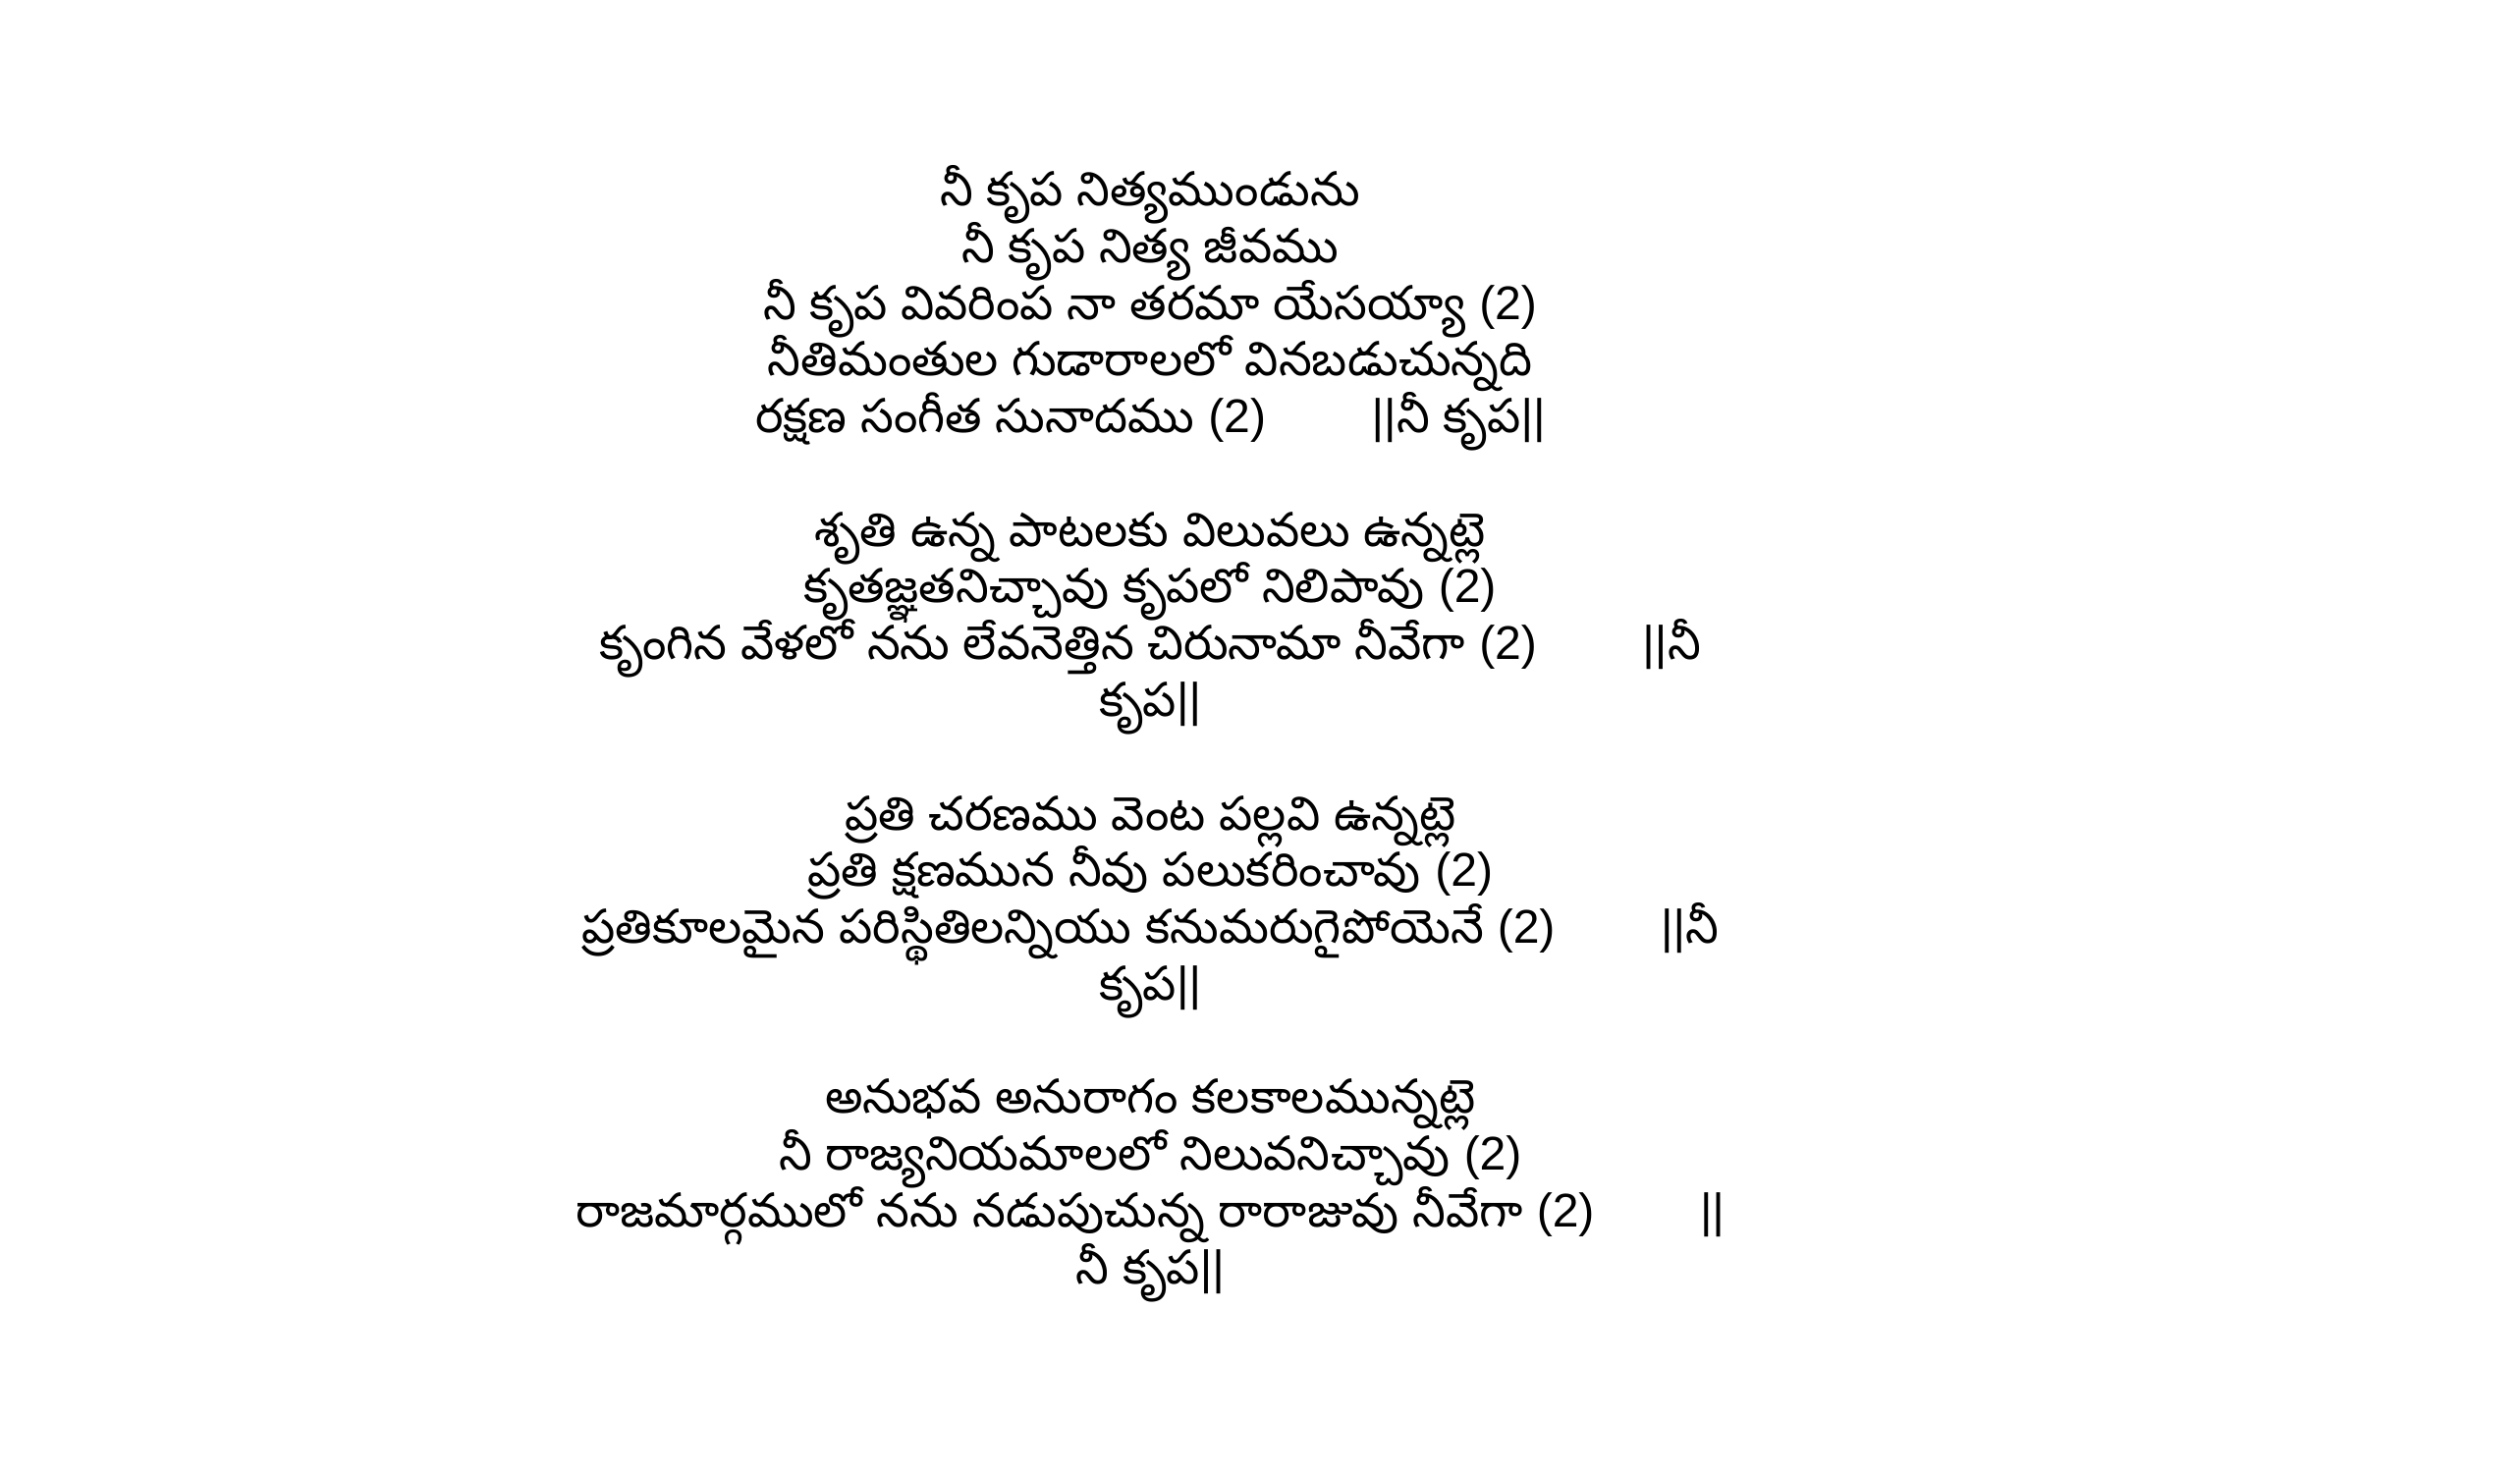

నీ కృప నిత్యముండును
నీ కృప నిత్య జీవము
నీ కృప వివరింప నా తరమా యేసయ్యా (2)
నీతిమంతుల గుడారాలలో వినబడుచున్నది
రక్షణ సంగీత సునాదము (2)        ||నీ కృప||

శృతి ఉన్న పాటలకు విలువలు ఉన్నట్లె
కృతజ్ఞతనిచ్చావు కృపలో నిలిపావు (2)
కృంగిన వేళలో నను లేవనెత్తిన చిరునామా నీవేగా (2)        ||నీ కృప||

ప్రతి చరణము వెంట పల్లవి ఉన్నట్లె
ప్రతి క్షణమున నీవు పలుకరించావు (2)
ప్రతికూలమైన పరిస్థితిలన్నియు కనుమరుగైపోయెనే (2)        ||నీ కృప||

అనుభవ అనురాగం కలకాలమున్నట్లె
నీ రాజ్యనియమాలలో నిలువనిచ్చావు (2)
రాజమార్గములో నను నడుపుచున్న రారాజువు నీవేగా (2)        ||నీ కృప||